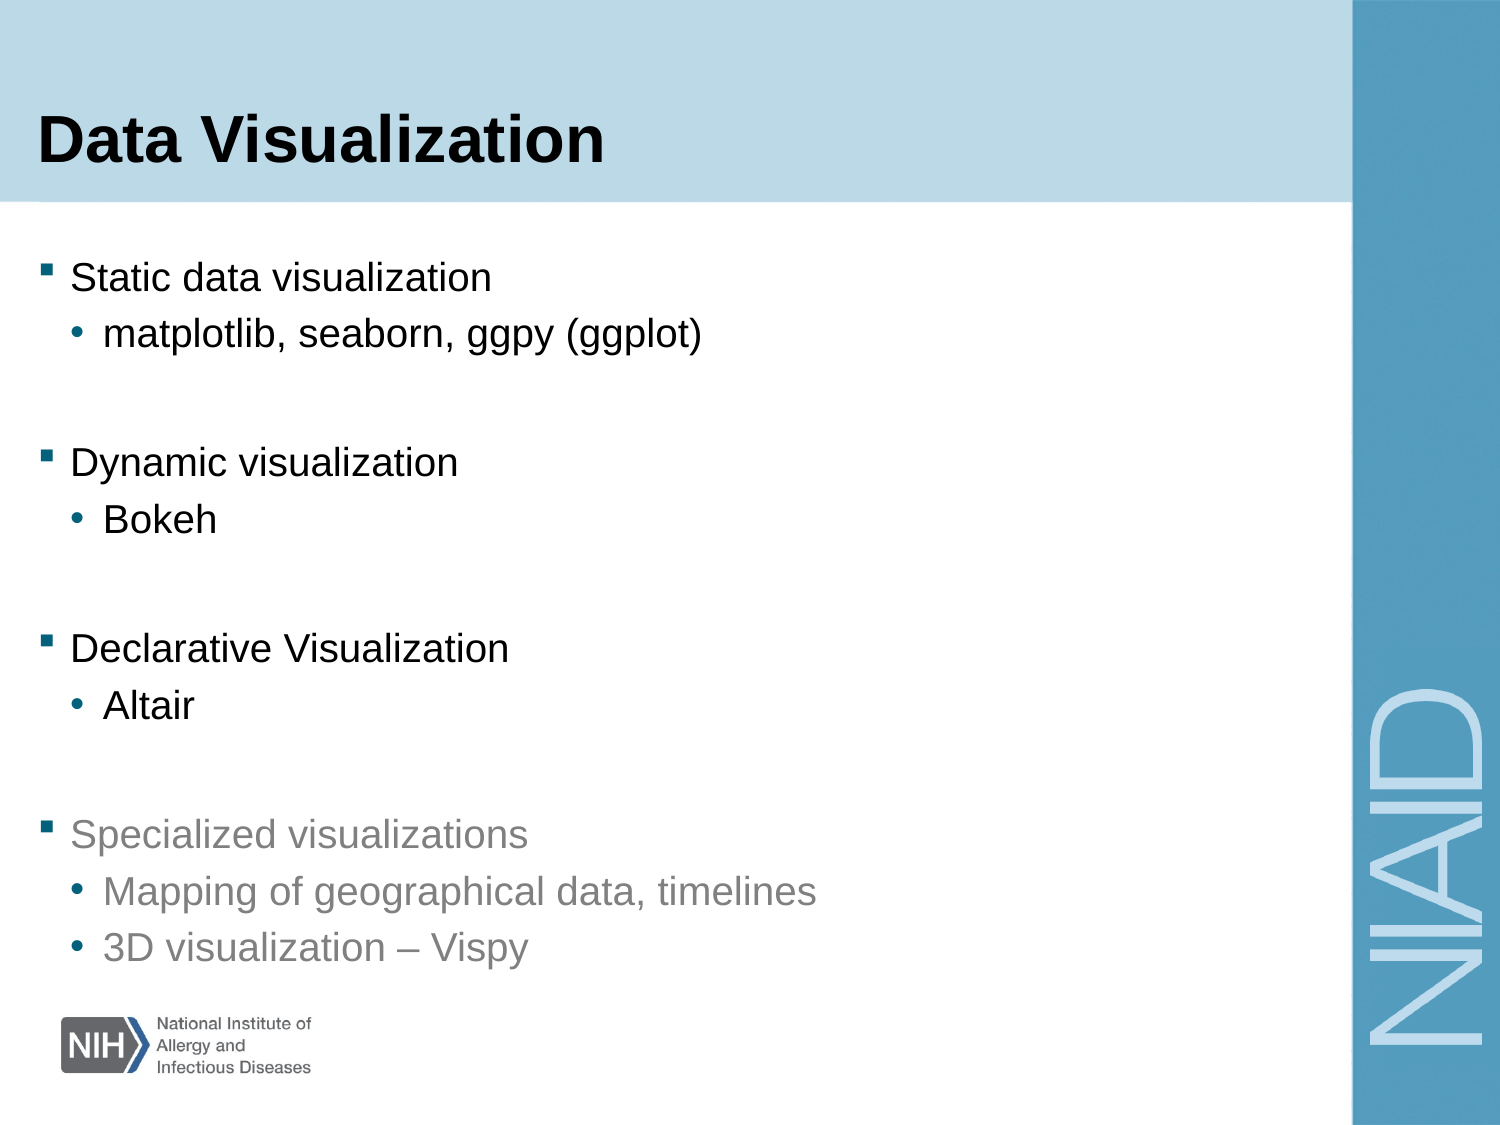

# Data Visualization
Static data visualization
matplotlib, seaborn, ggpy (ggplot)

Dynamic visualization
Bokeh

Declarative Visualization
Altair

Specialized visualizations
Mapping of geographical data, timelines
3D visualization – Vispy